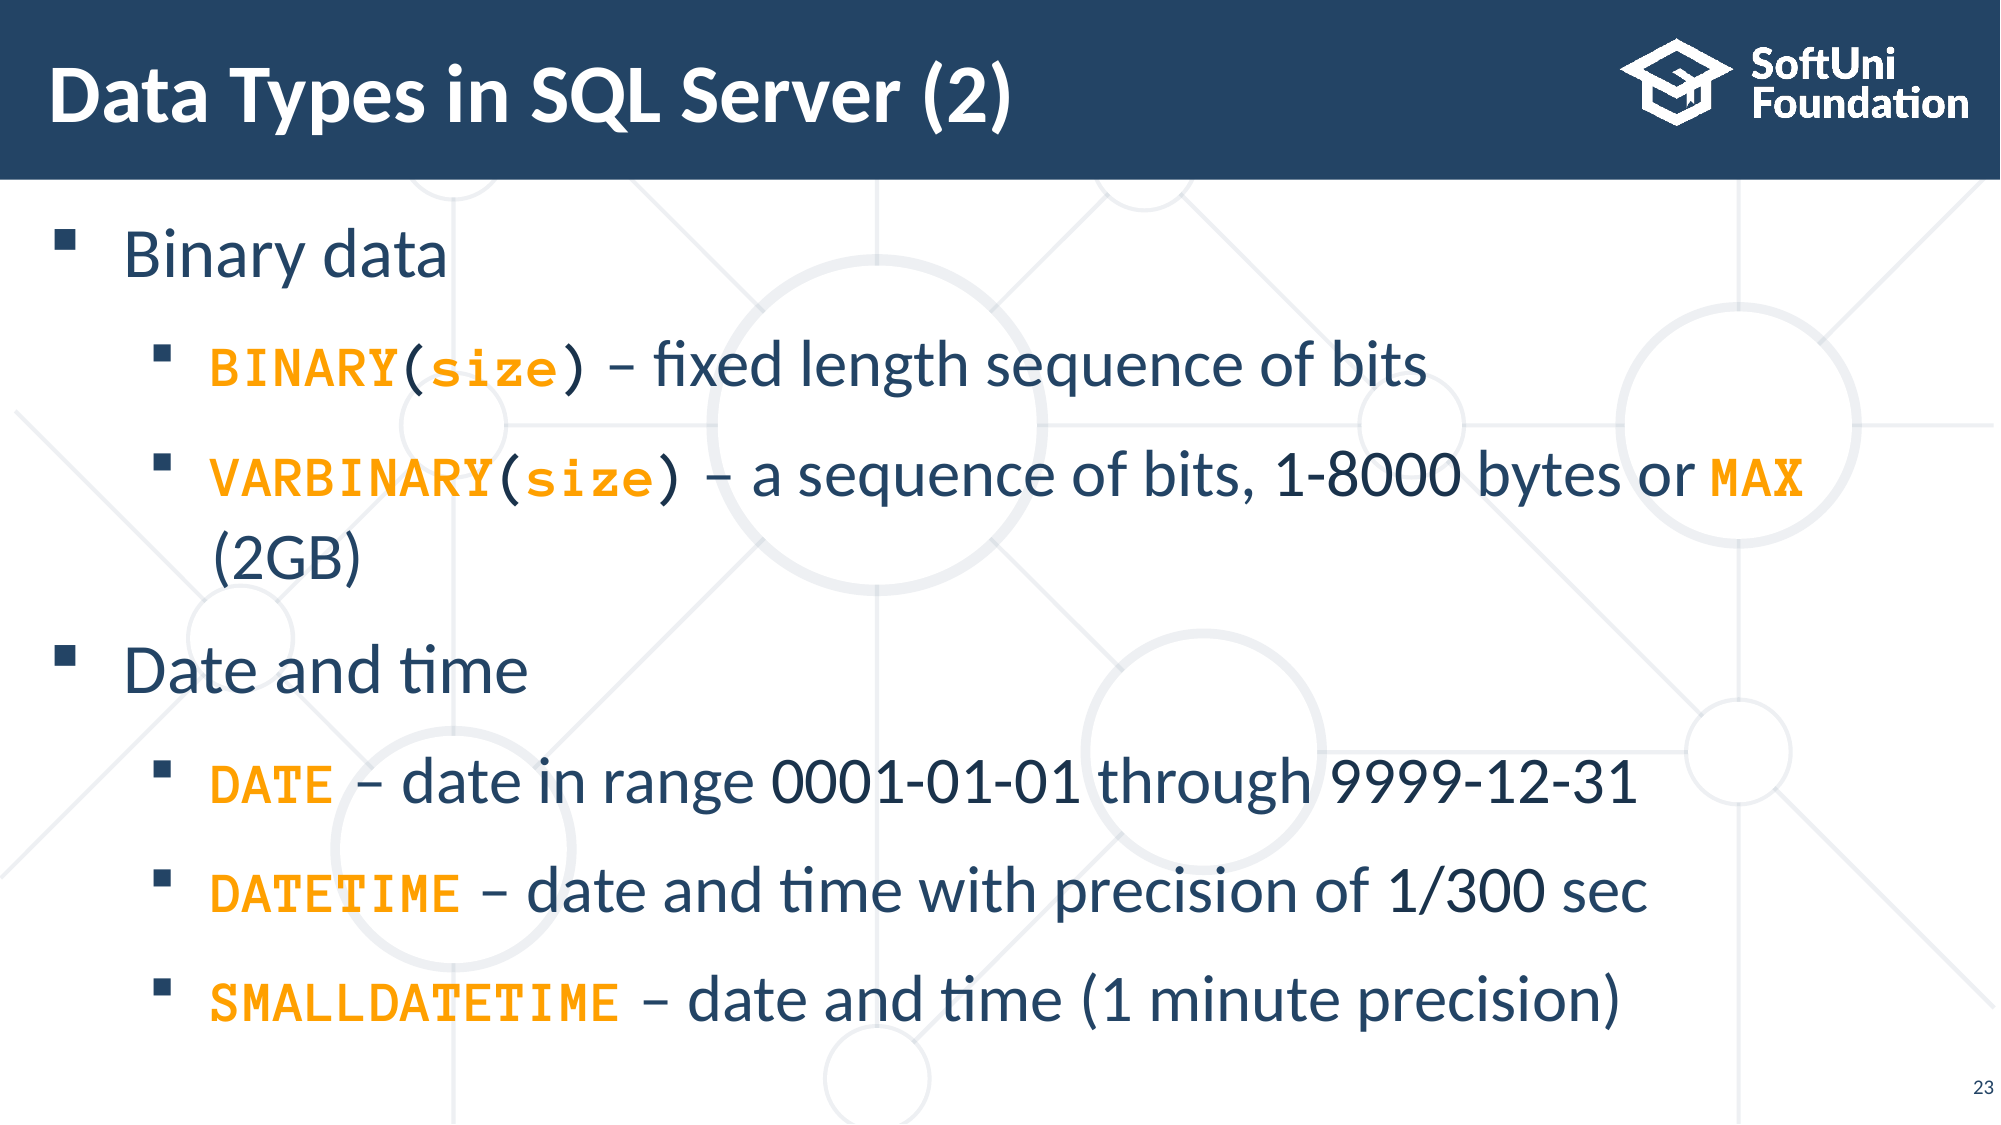

# Data Types in SQL Server (2)
Binary data
BINARY(size) – fixed length sequence of bits
VARBINARY(size) – a sequence of bits, 1-8000 bytes or MAX
(2GB)
Date and time
DATE – date in range 0001-01-01 through 9999-12-31
DATETIME – date and time with precision of 1/300 sec
SMALLDATETIME – date and time (1 minute precision)

23